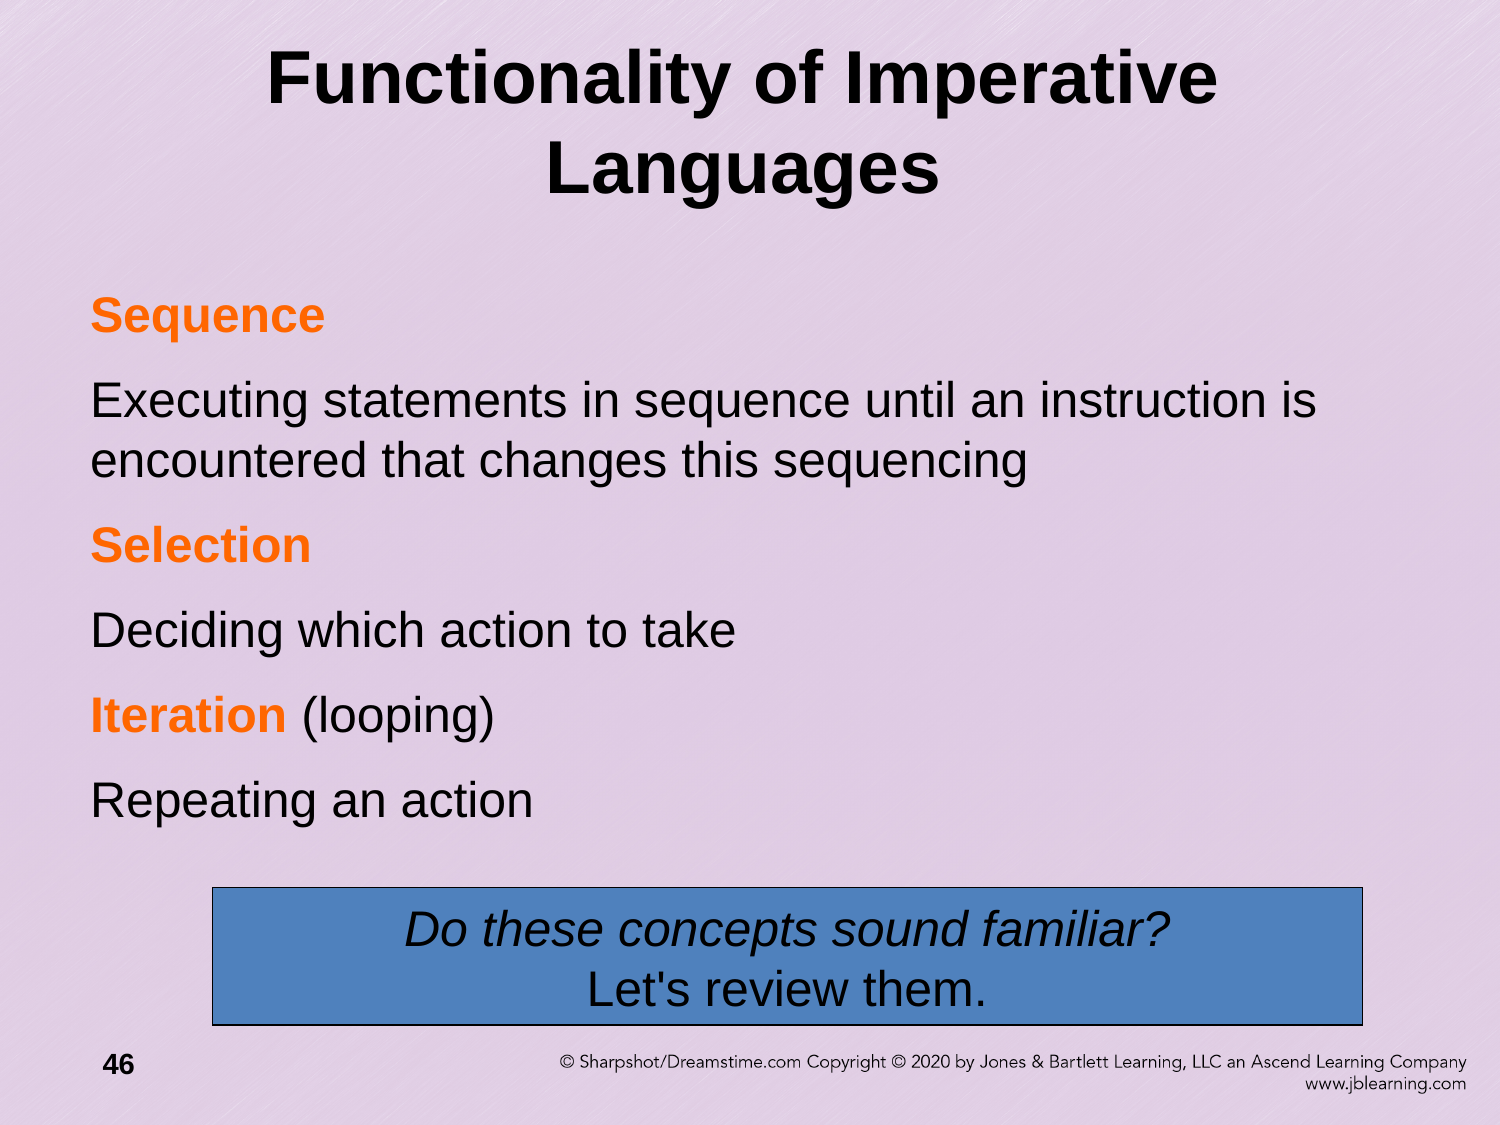

# Functionality of Imperative Languages
Sequence
Executing statements in sequence until an instruction is encountered that changes this sequencing
Selection
Deciding which action to take
Iteration (looping)
Repeating an action

Do these concepts sound familiar?
Let's review them.
46